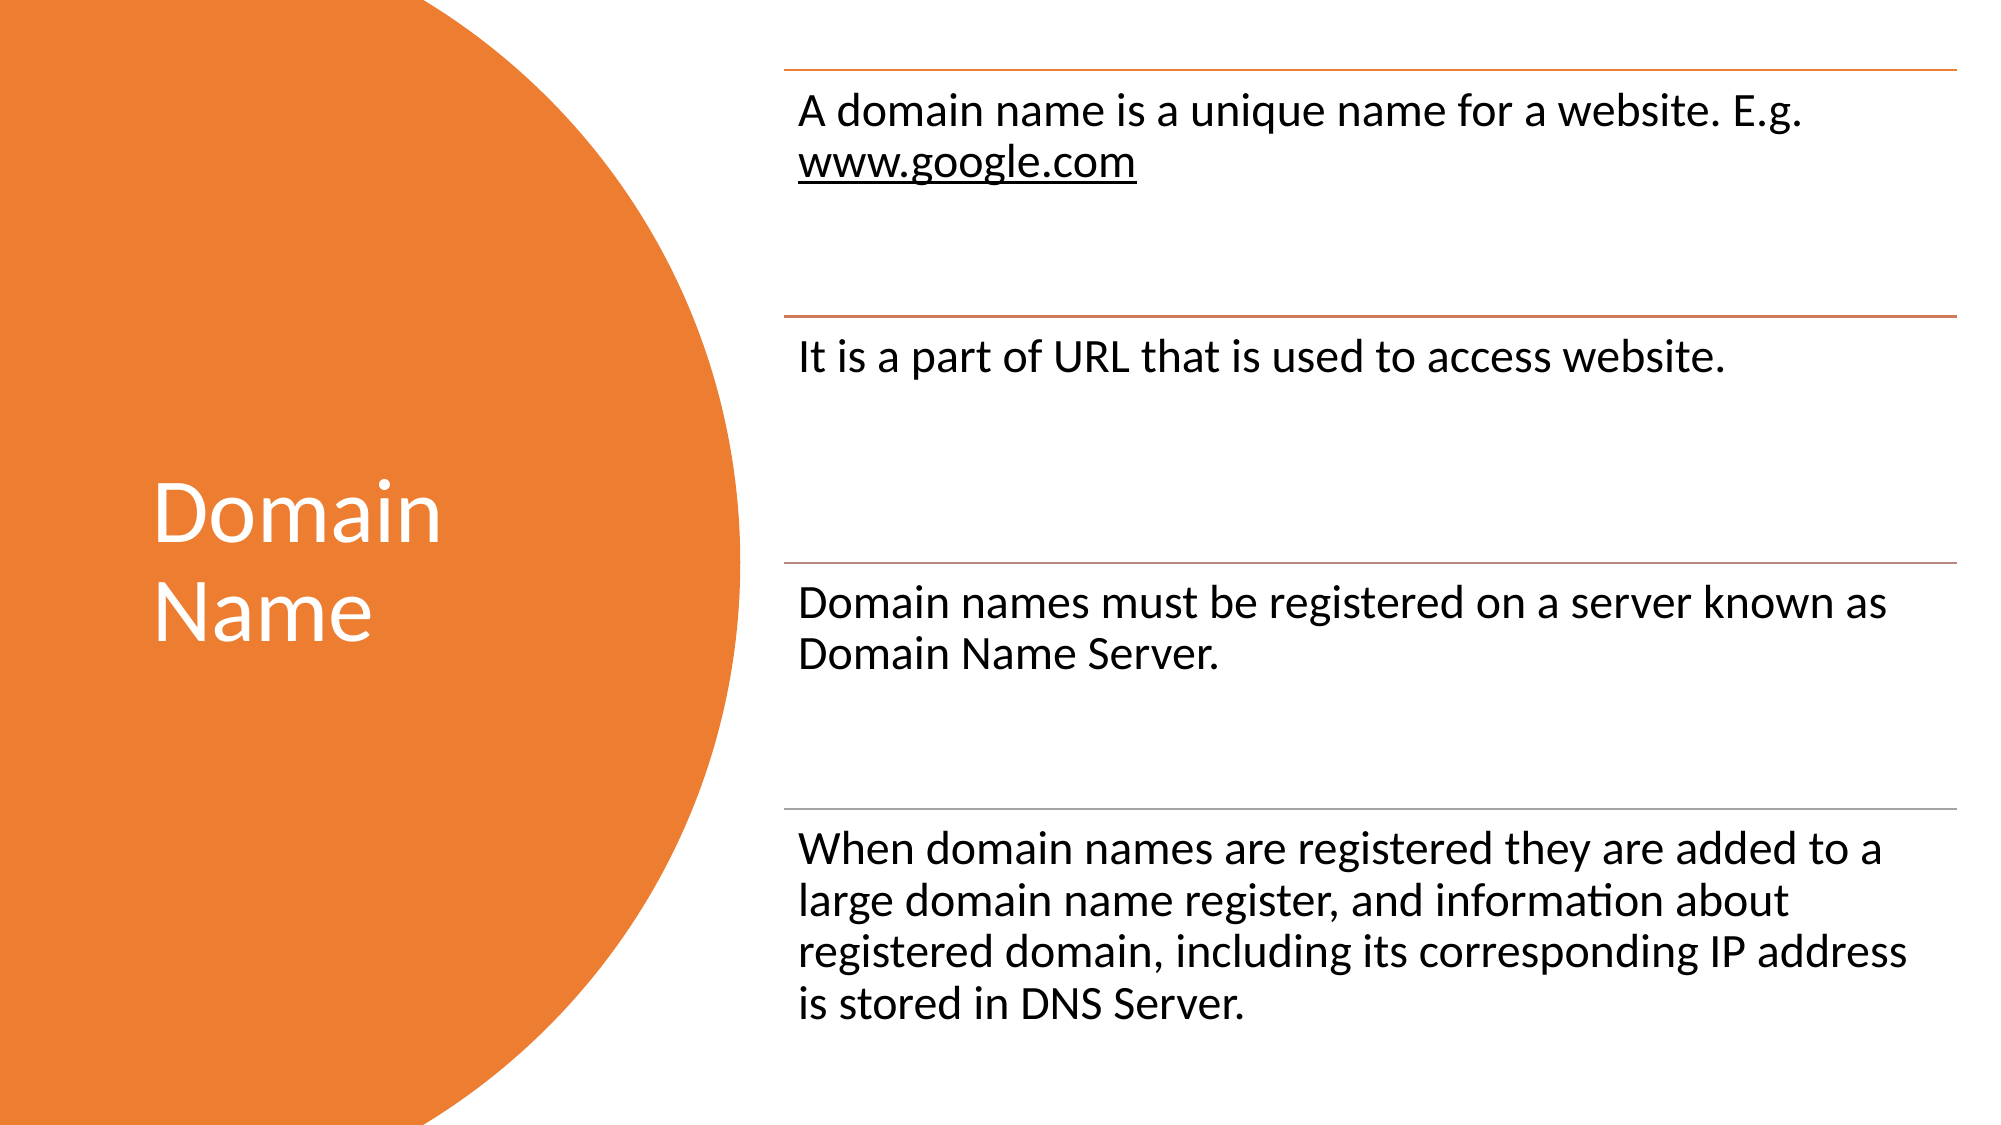

A domain name is a unique name for a website. E.g. www.google.com

It is a part of URL that is used to access website.

Domain names must be registered on a server known as Domain Name Server.

When domain names are registered they are added to a large domain name register, and information about registered domain, including its corresponding IP address is stored in DNS Server.
# Domain Name